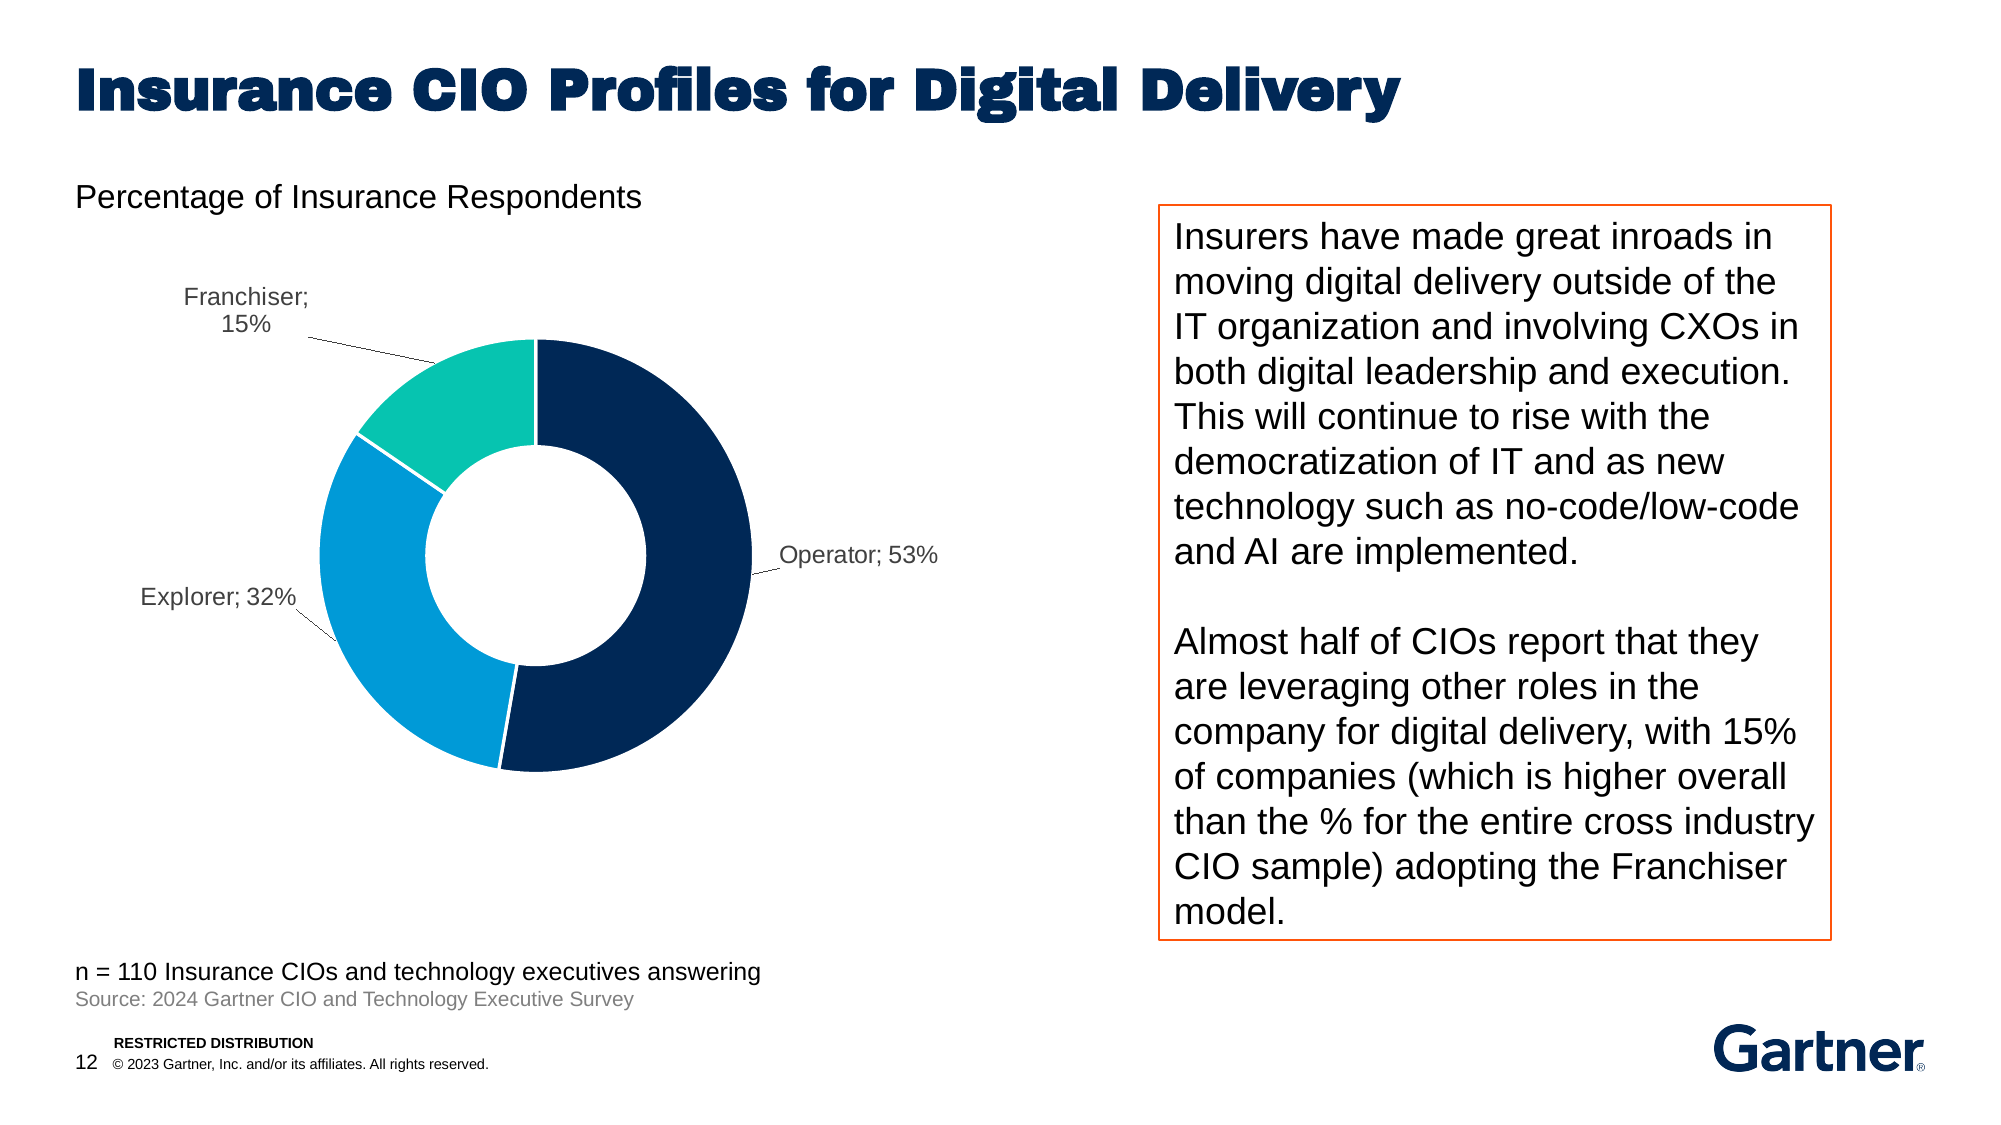

# Insurance CIO Profiles for Digital Delivery
Percentage of Insurance Respondents
Insurers have made great inroads in moving digital delivery outside of the IT organization and involving CXOs in both digital leadership and execution.  This will continue to rise with the democratization of IT and as new technology such as no-code/low-code and AI are implemented.

Almost half of CIOs report that they are leveraging other roles in the company for digital delivery, with 15% of companies (which is higher overall than the % for the entire cross industry CIO sample) adopting the Franchiser model.

### Chart

| Category | Series 1 |
|---|---|
| Operator | 0.52727 |
| Explorer | 0.31818 |
| Franchiser | 0.15455 |
n = 110 Insurance CIOs and technology executives answering
Source: 2024 Gartner CIO and Technology Executive Survey